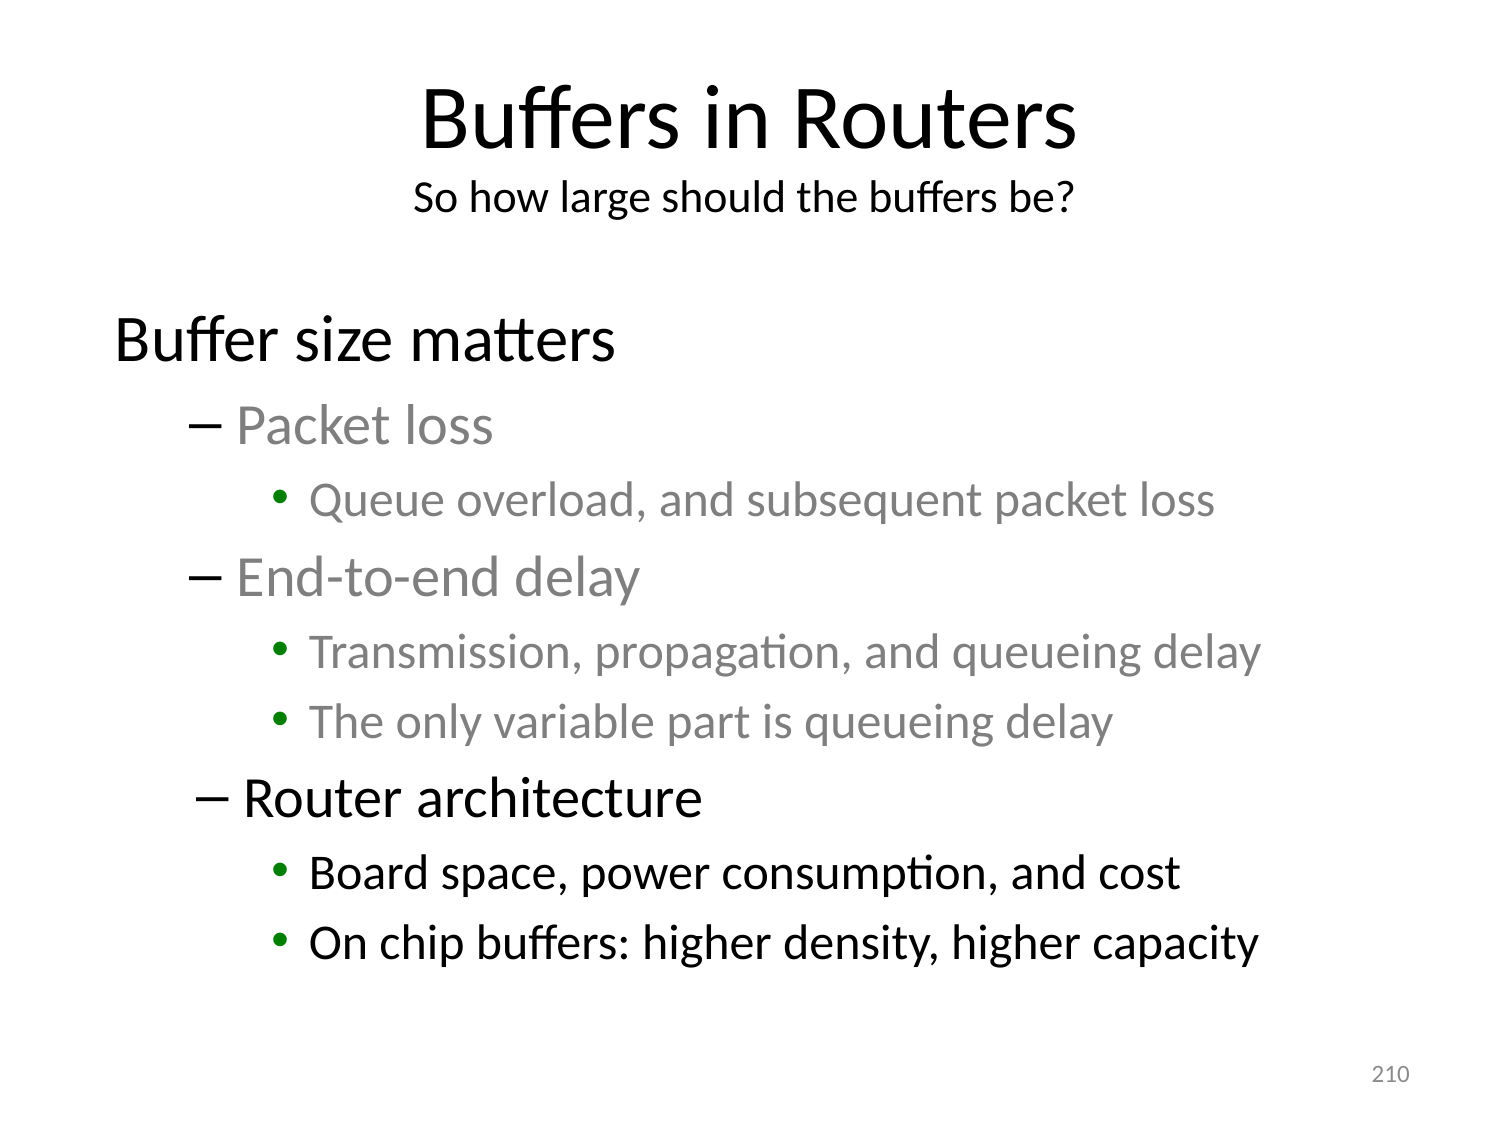

# Buffers in Routers So how large should the buffers be?
Buffer size matters
Packet loss
Queue overload, and subsequent packet loss
End-to-end delay
Transmission, propagation, and queueing delay
The only variable part is queueing delay
Router architecture
Board space, power consumption, and cost
On chip buffers: higher density, higher capacity
210